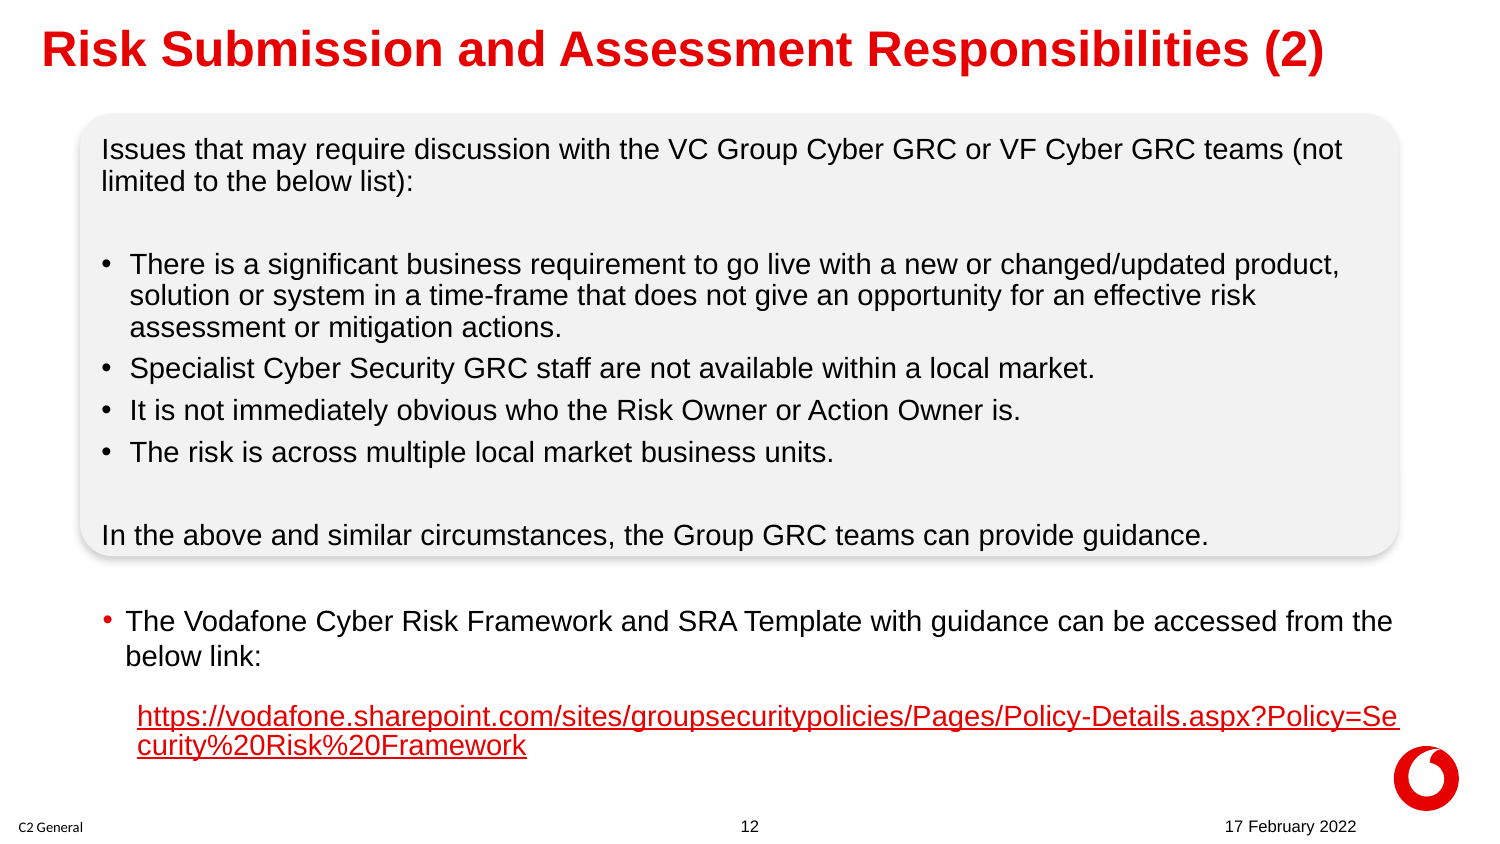

# Risk Submission and Assessment Responsibilities (2)
Issues that may require discussion with the VC Group Cyber GRC or VF Cyber GRC teams (not limited to the below list):

There is a significant business requirement to go live with a new or changed/updated product, solution or system in a time-frame that does not give an opportunity for an effective risk assessment or mitigation actions.
Specialist Cyber Security GRC staff are not available within a local market.
It is not immediately obvious who the Risk Owner or Action Owner is.
The risk is across multiple local market business units.

In the above and similar circumstances, the Group GRC teams can provide guidance.
The Vodafone Cyber Risk Framework and SRA Template with guidance can be accessed from the below link:
https://vodafone.sharepoint.com/sites/groupsecuritypolicies/Pages/Policy-Details.aspx?Policy=Security%20Risk%20Framework

17 February 2022
12